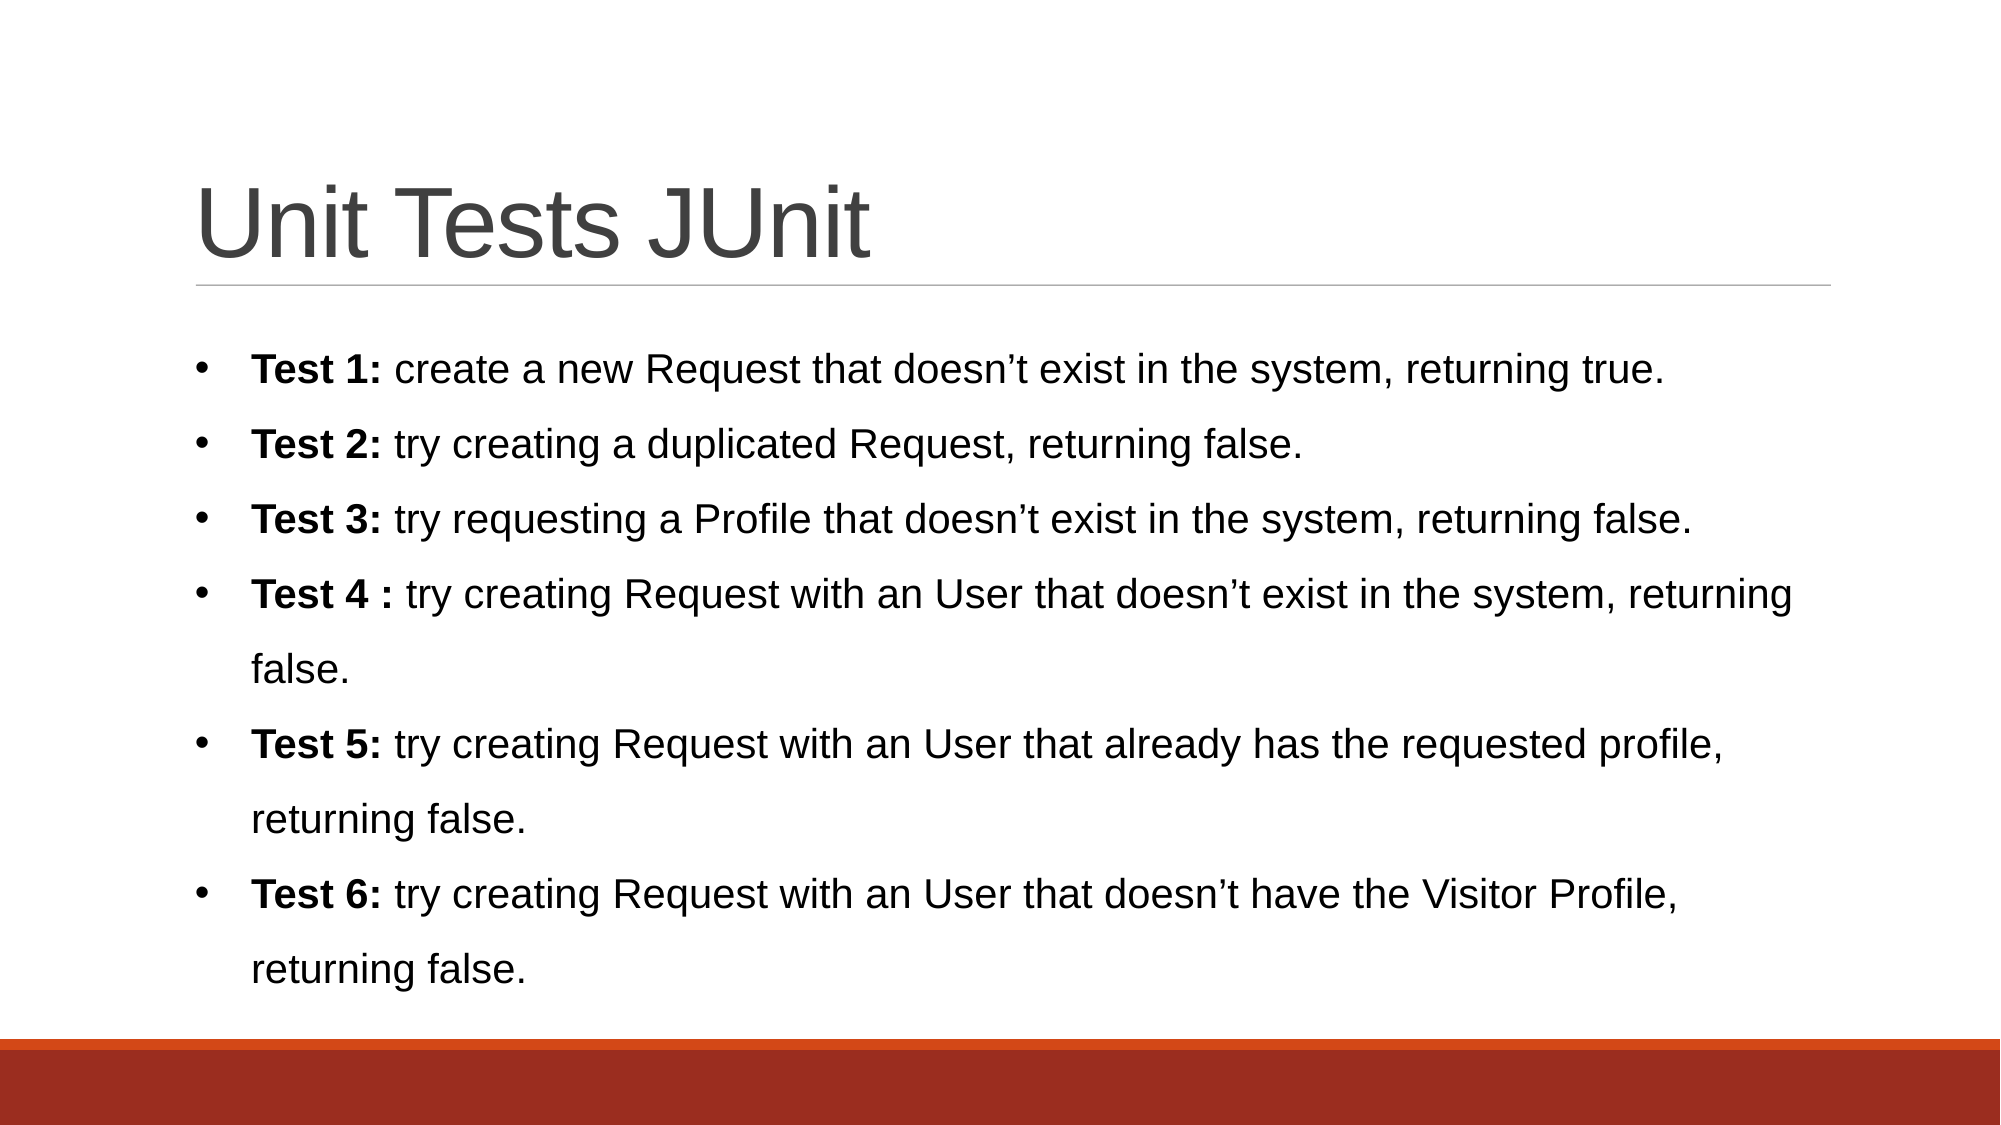

Unit Tests JUnit
Test 1: create a new Request that doesn’t exist in the system, returning true.
Test 2: try creating a duplicated Request, returning false.
Test 3: try requesting a Profile that doesn’t exist in the system, returning false.
Test 4 : try creating Request with an User that doesn’t exist in the system, returning false.
Test 5: try creating Request with an User that already has the requested profile, returning false.
Test 6: try creating Request with an User that doesn’t have the Visitor Profile, returning false.